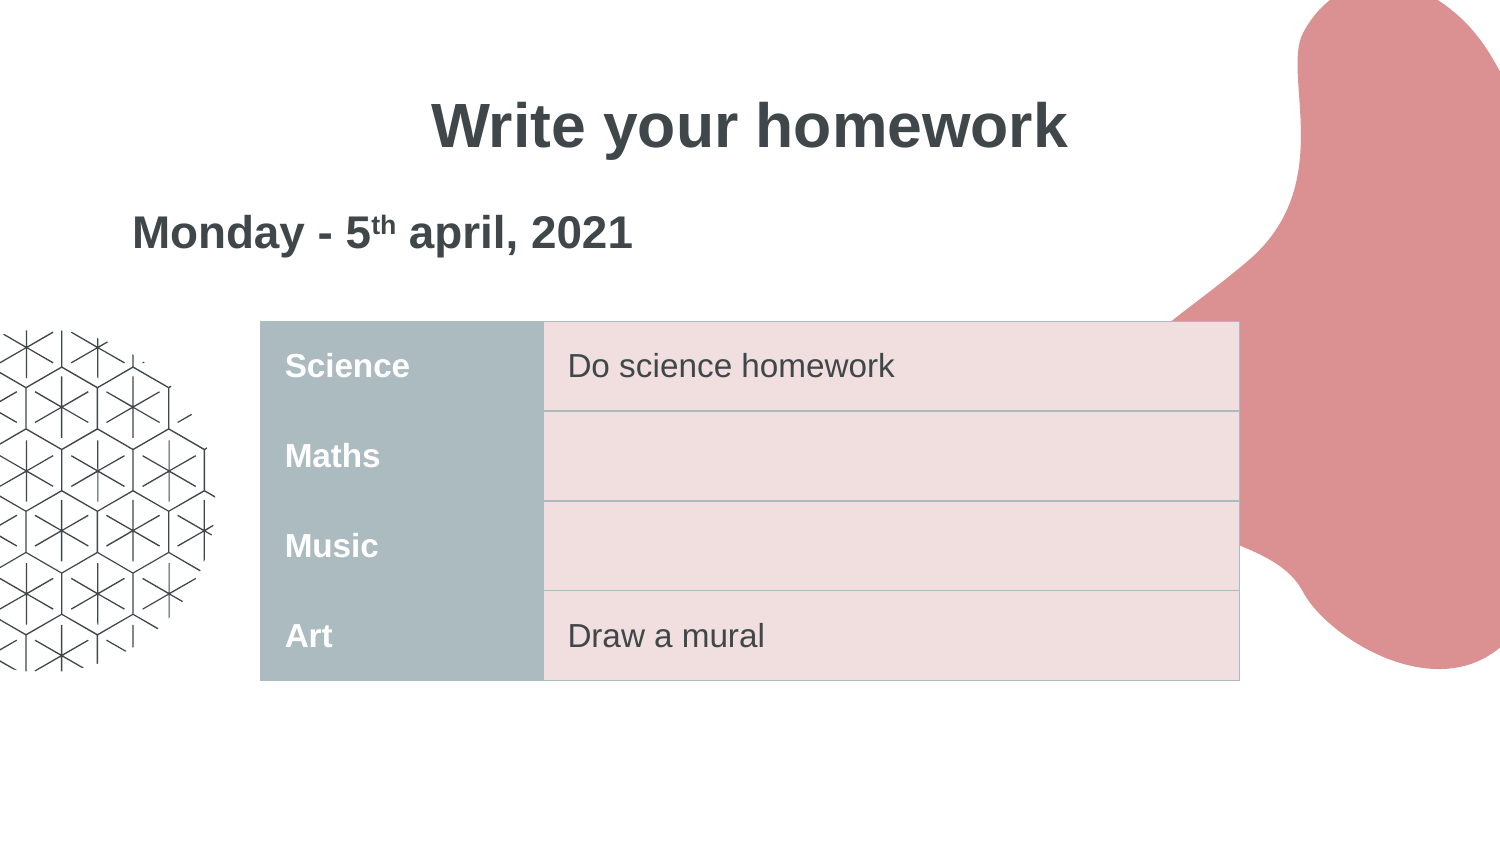

# Write your homework
Monday - 5th april, 2021
| Science | Do science homework |
| --- | --- |
| Maths |  |
| Music |  |
| Art | Draw a mural |